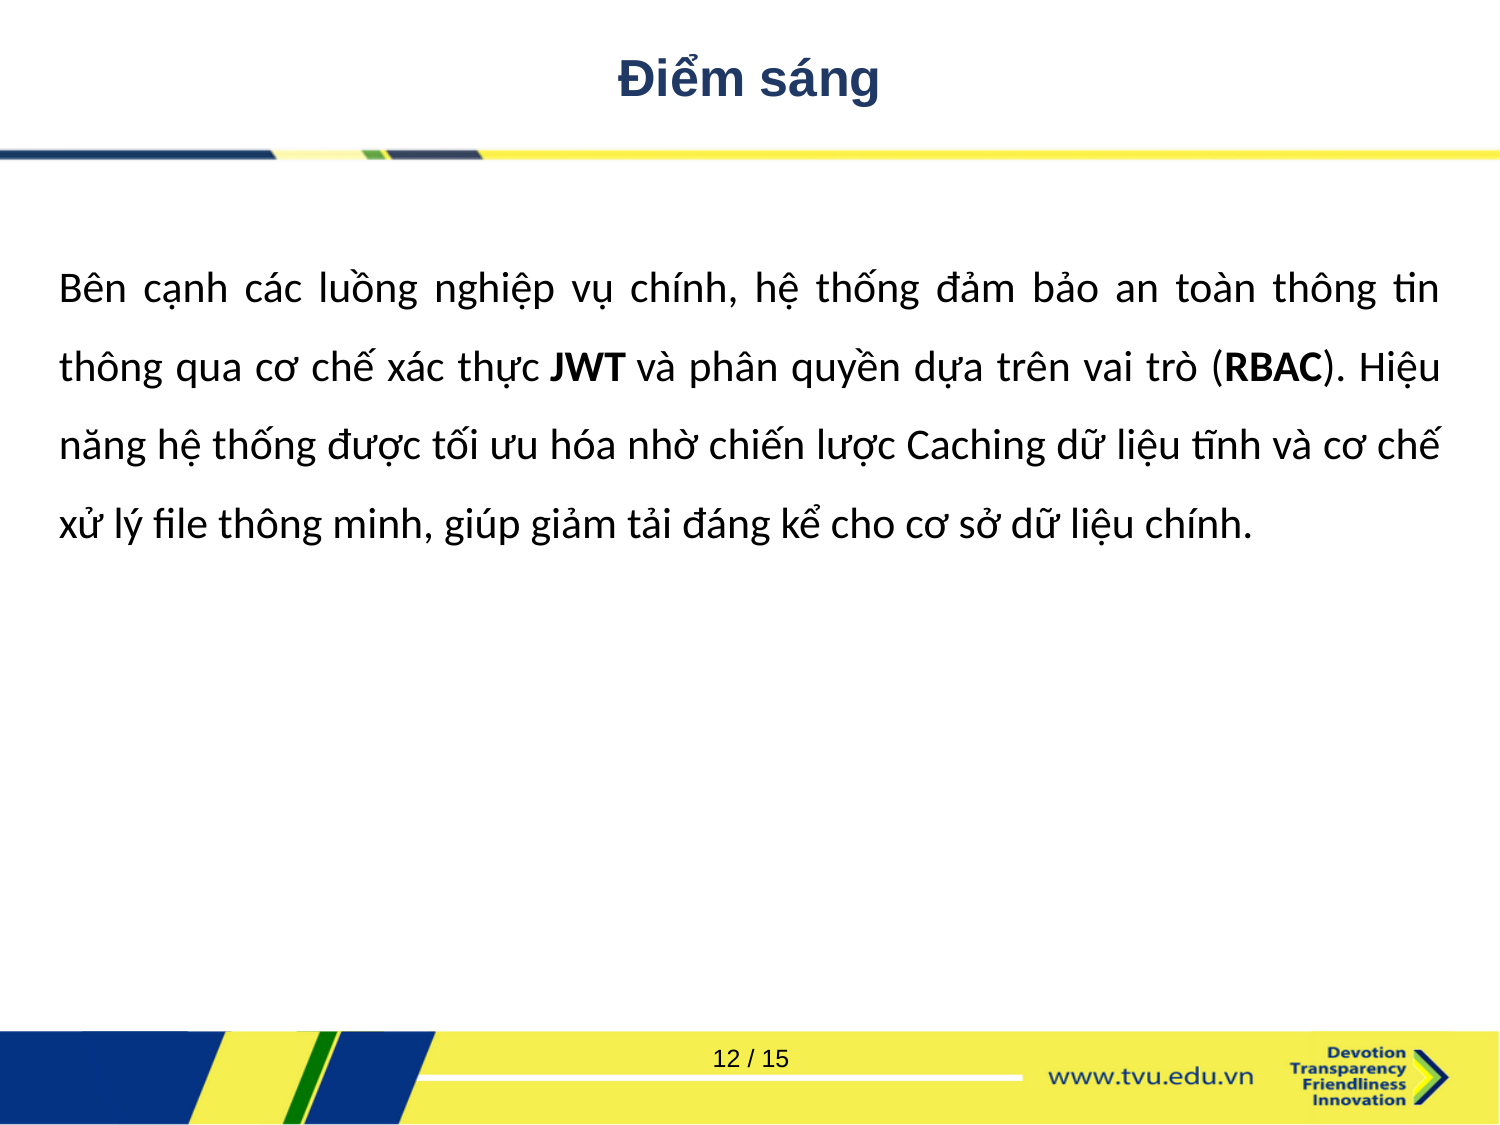

# Điểm sáng
Bên cạnh các luồng nghiệp vụ chính, hệ thống đảm bảo an toàn thông tin thông qua cơ chế xác thực JWT và phân quyền dựa trên vai trò (RBAC). Hiệu năng hệ thống được tối ưu hóa nhờ chiến lược Caching dữ liệu tĩnh và cơ chế xử lý file thông minh, giúp giảm tải đáng kể cho cơ sở dữ liệu chính.
12 / 15